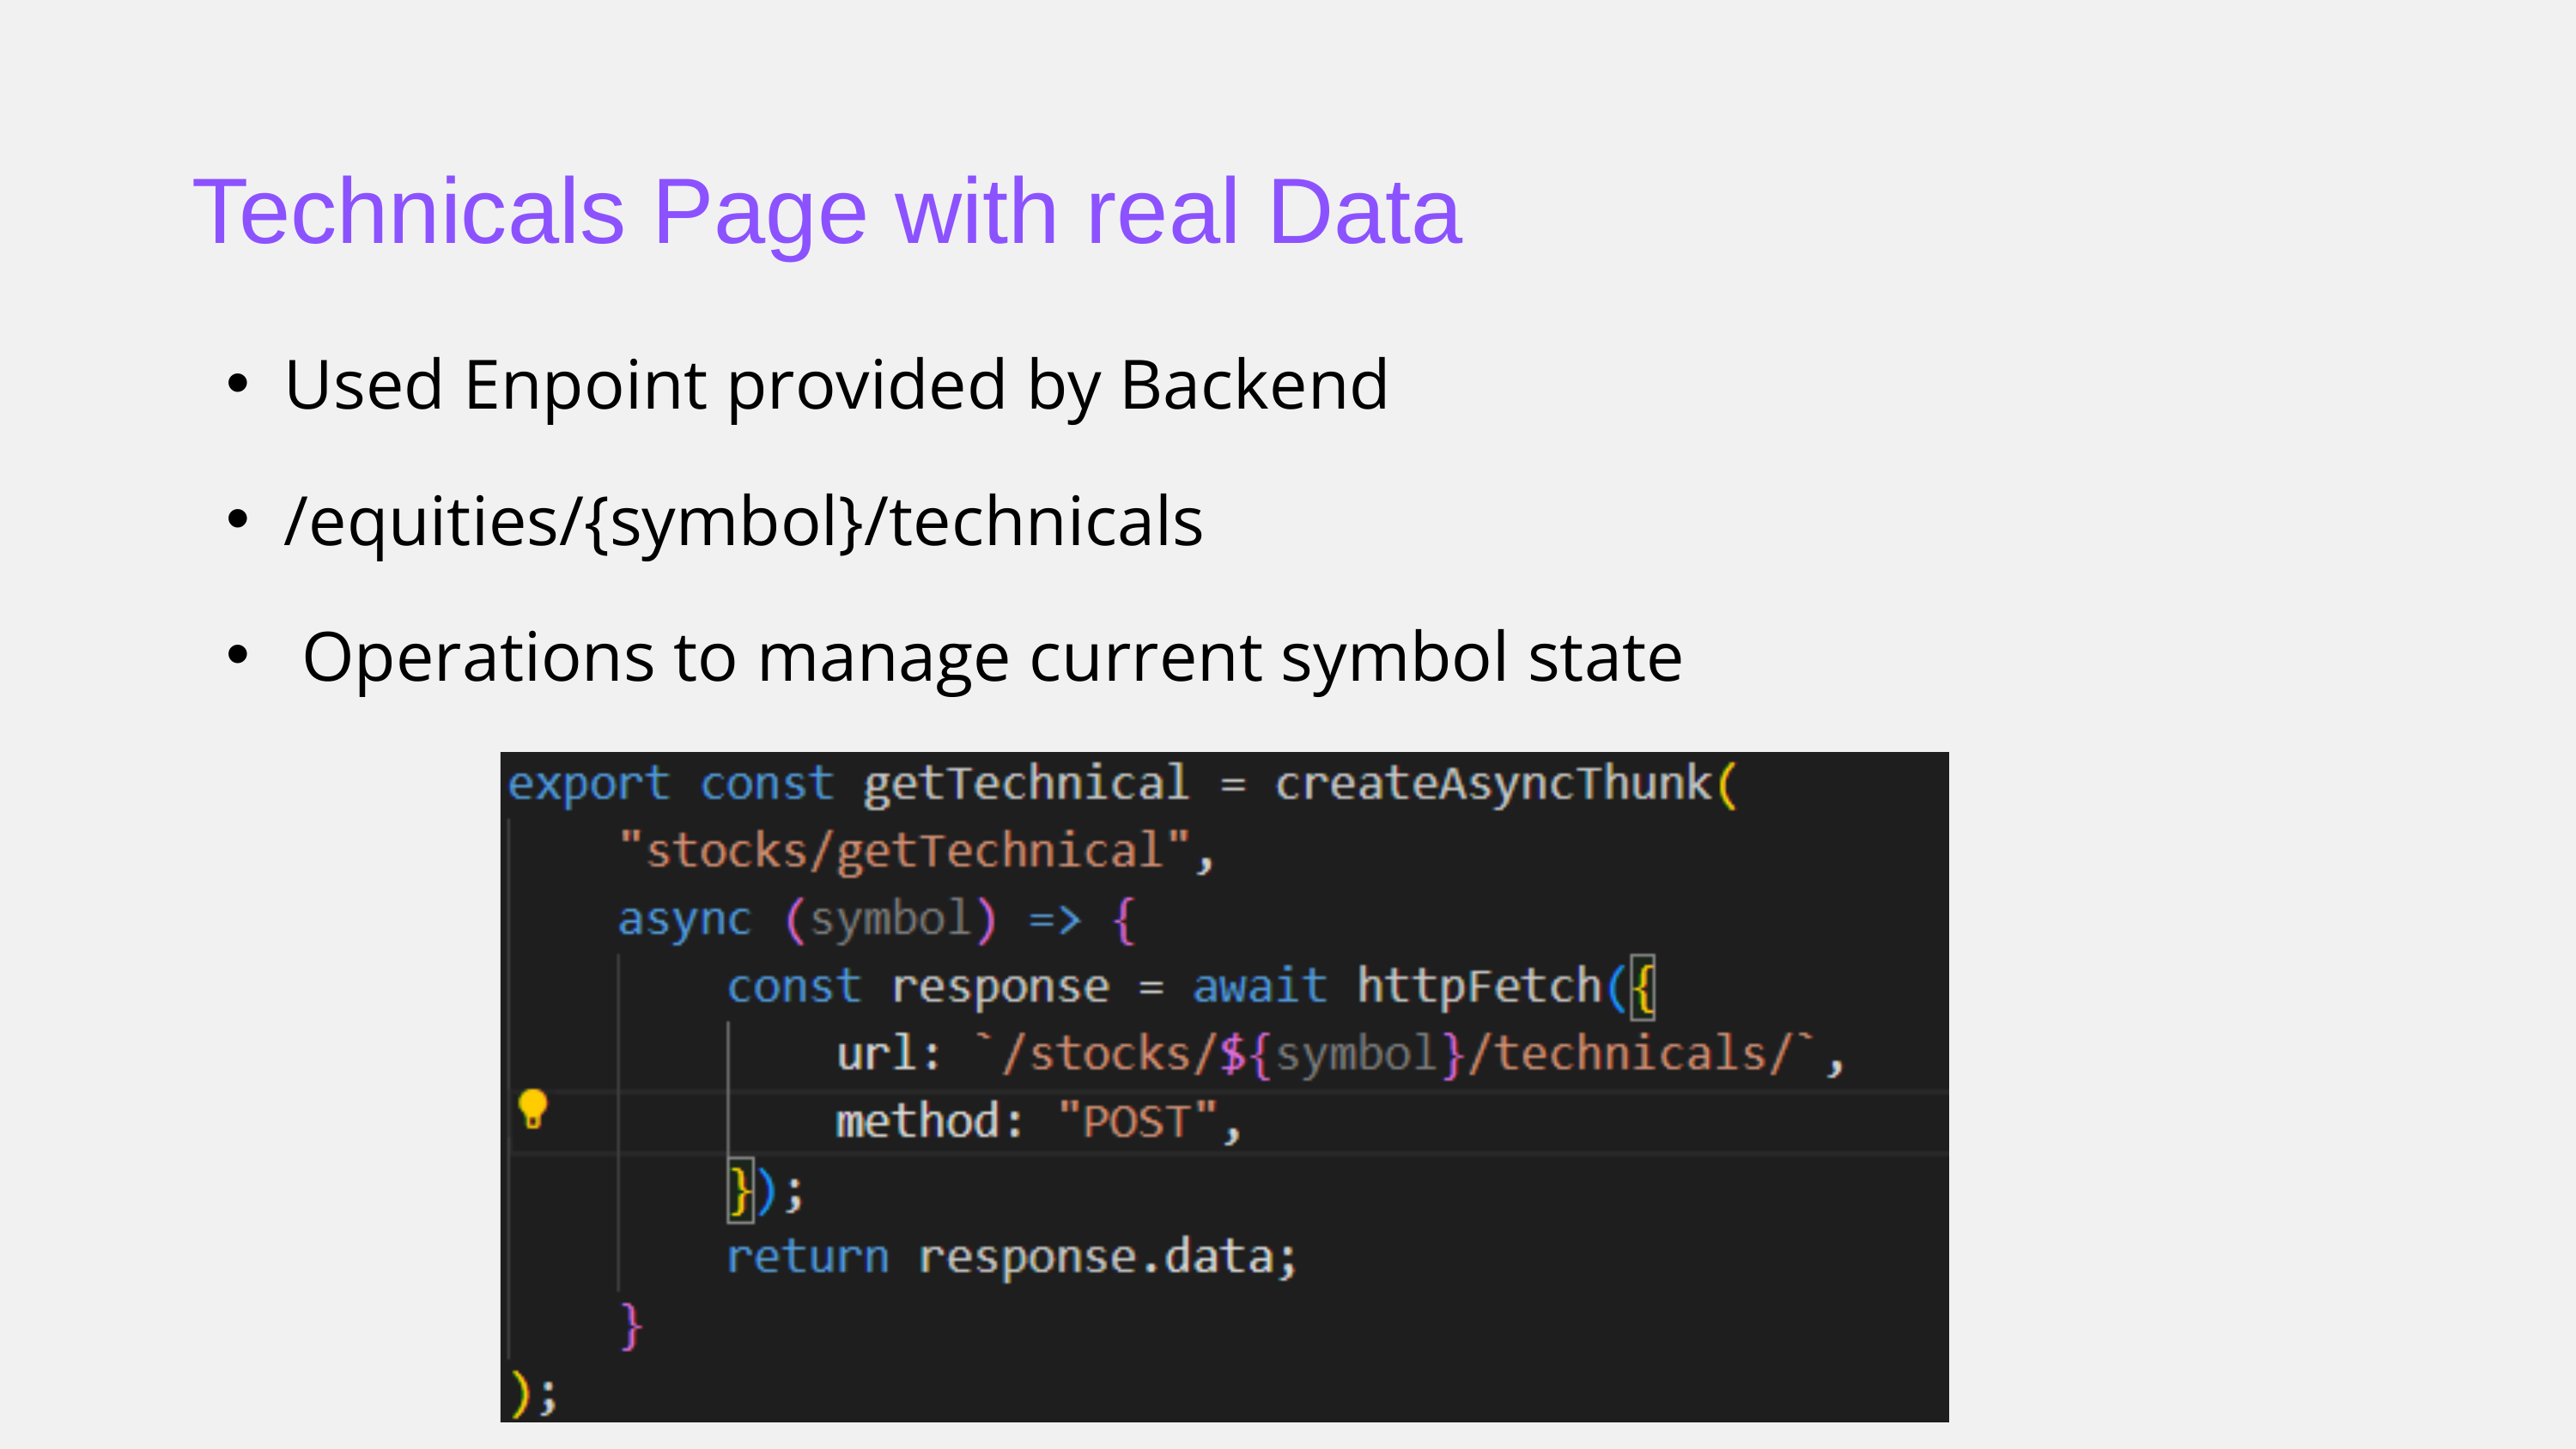

Technicals Page with real Data
Used Enpoint provided by Backend
/equities/{symbol}/technicals
 Operations to manage current symbol state